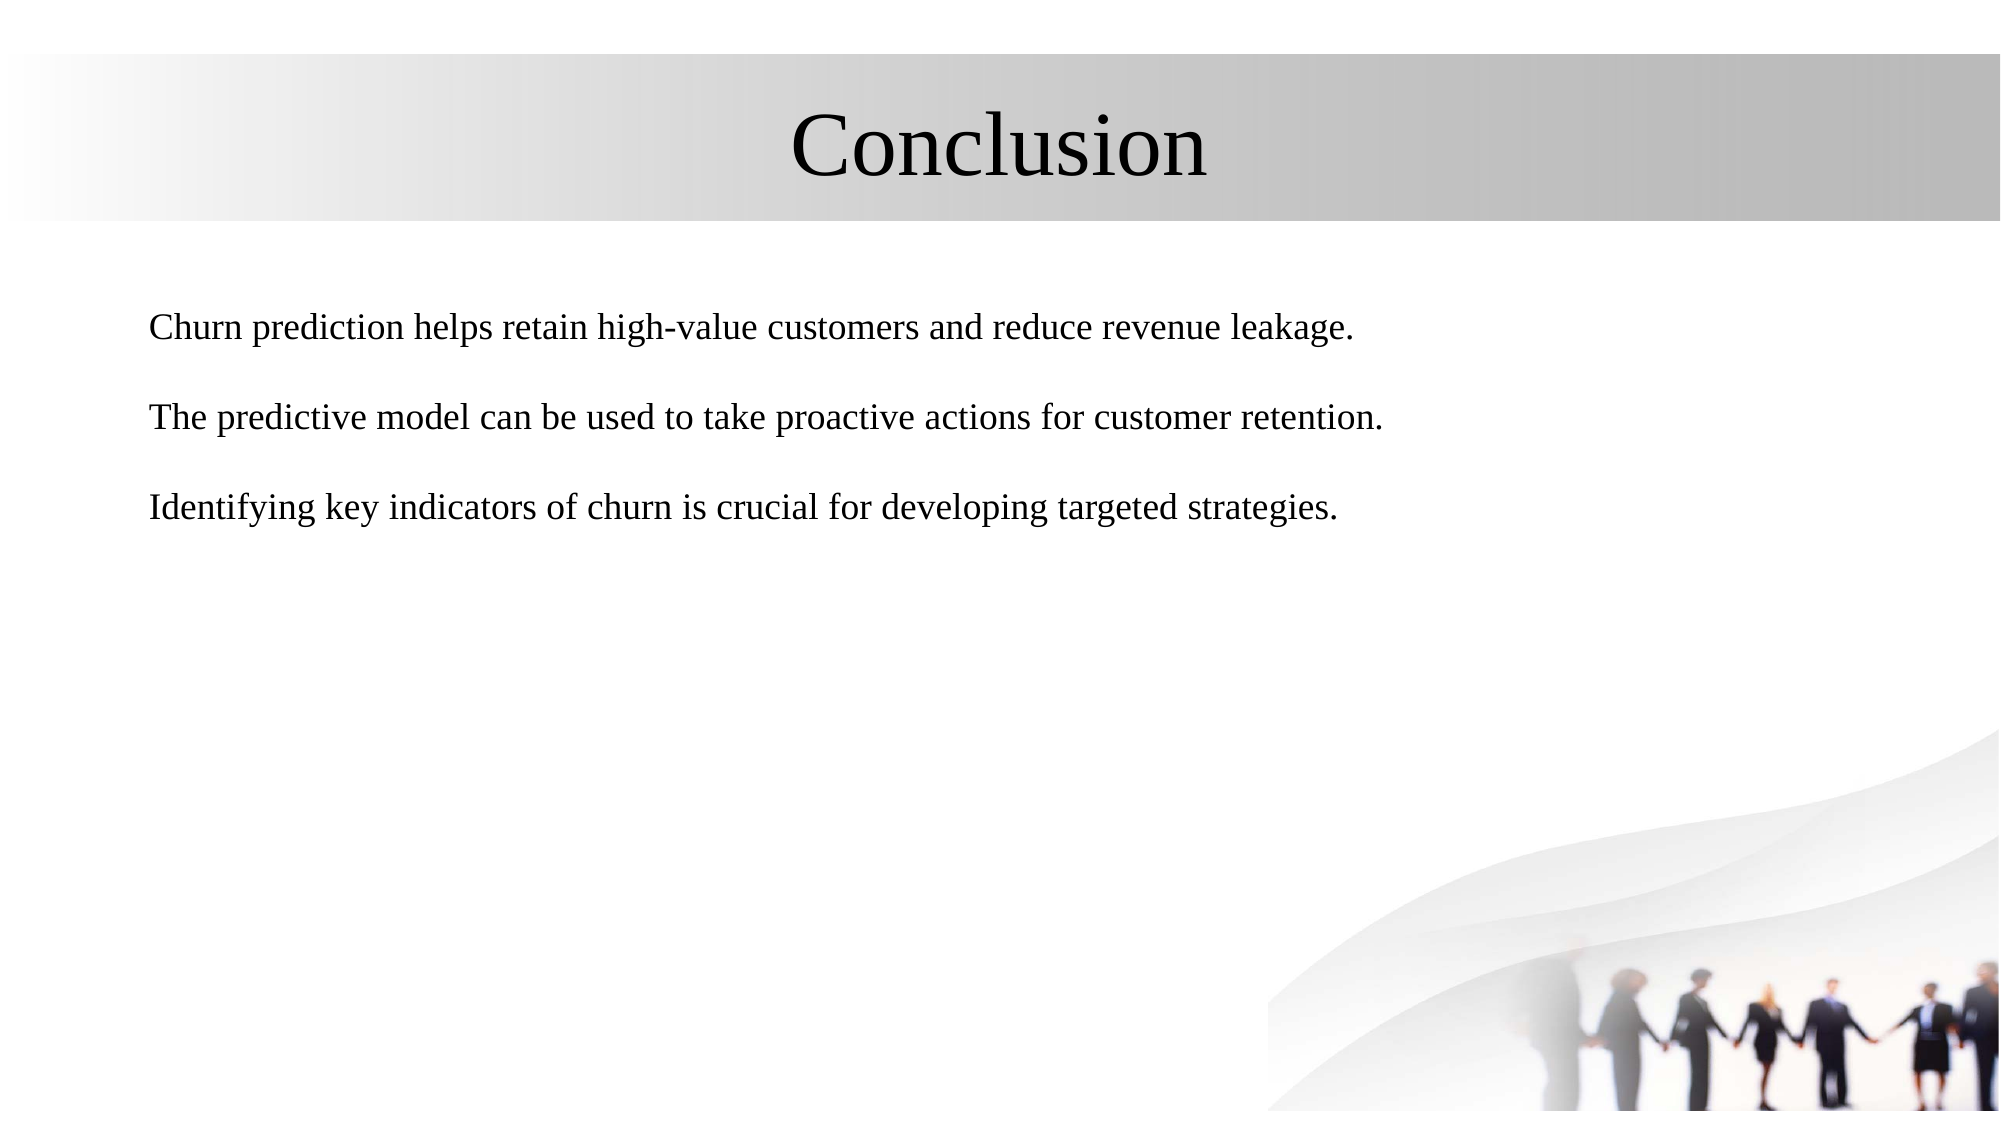

# Conclusion

Churn prediction helps retain high-value customers and reduce revenue leakage.

The predictive model can be used to take proactive actions for customer retention.

Identifying key indicators of churn is crucial for developing targeted strategies.